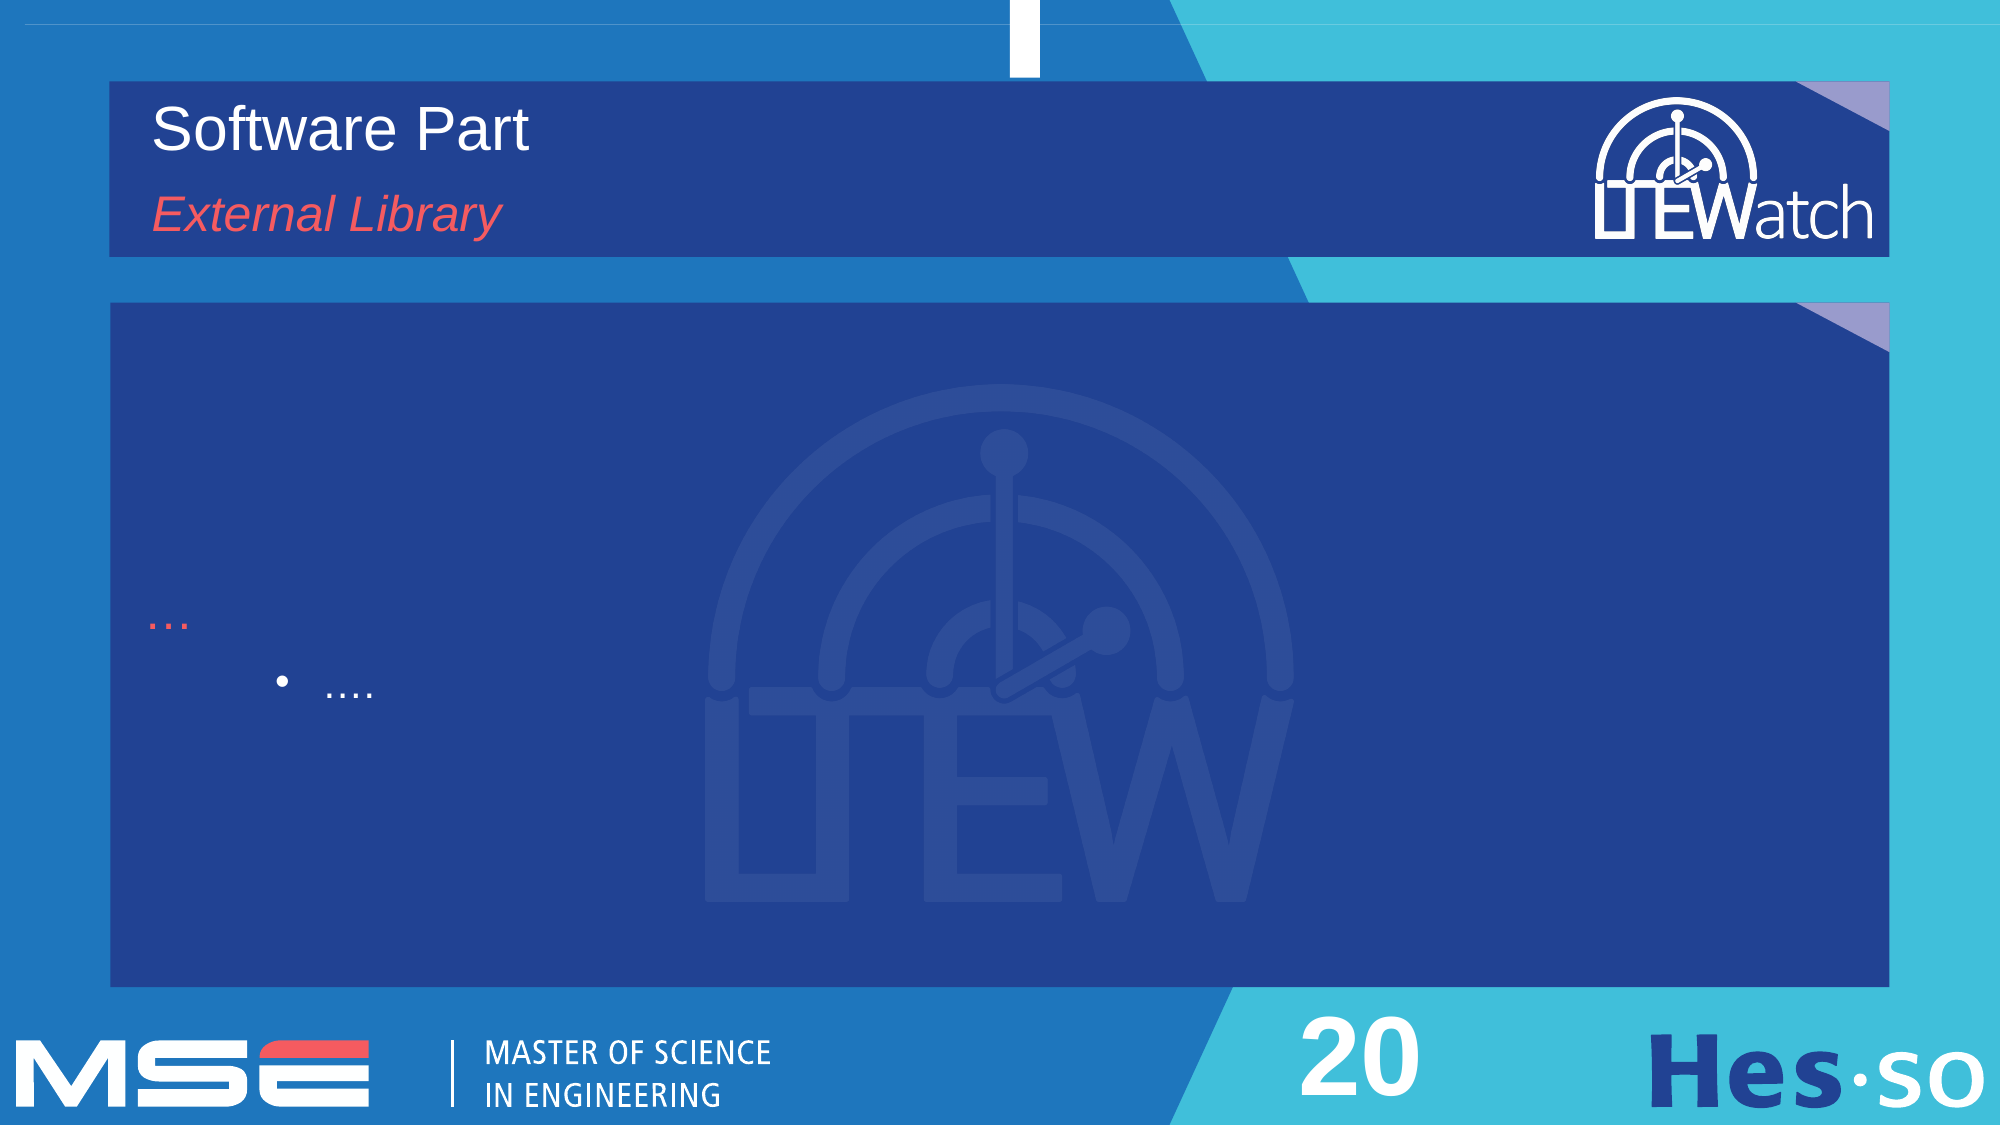

Software Part
External Library
…
….
20